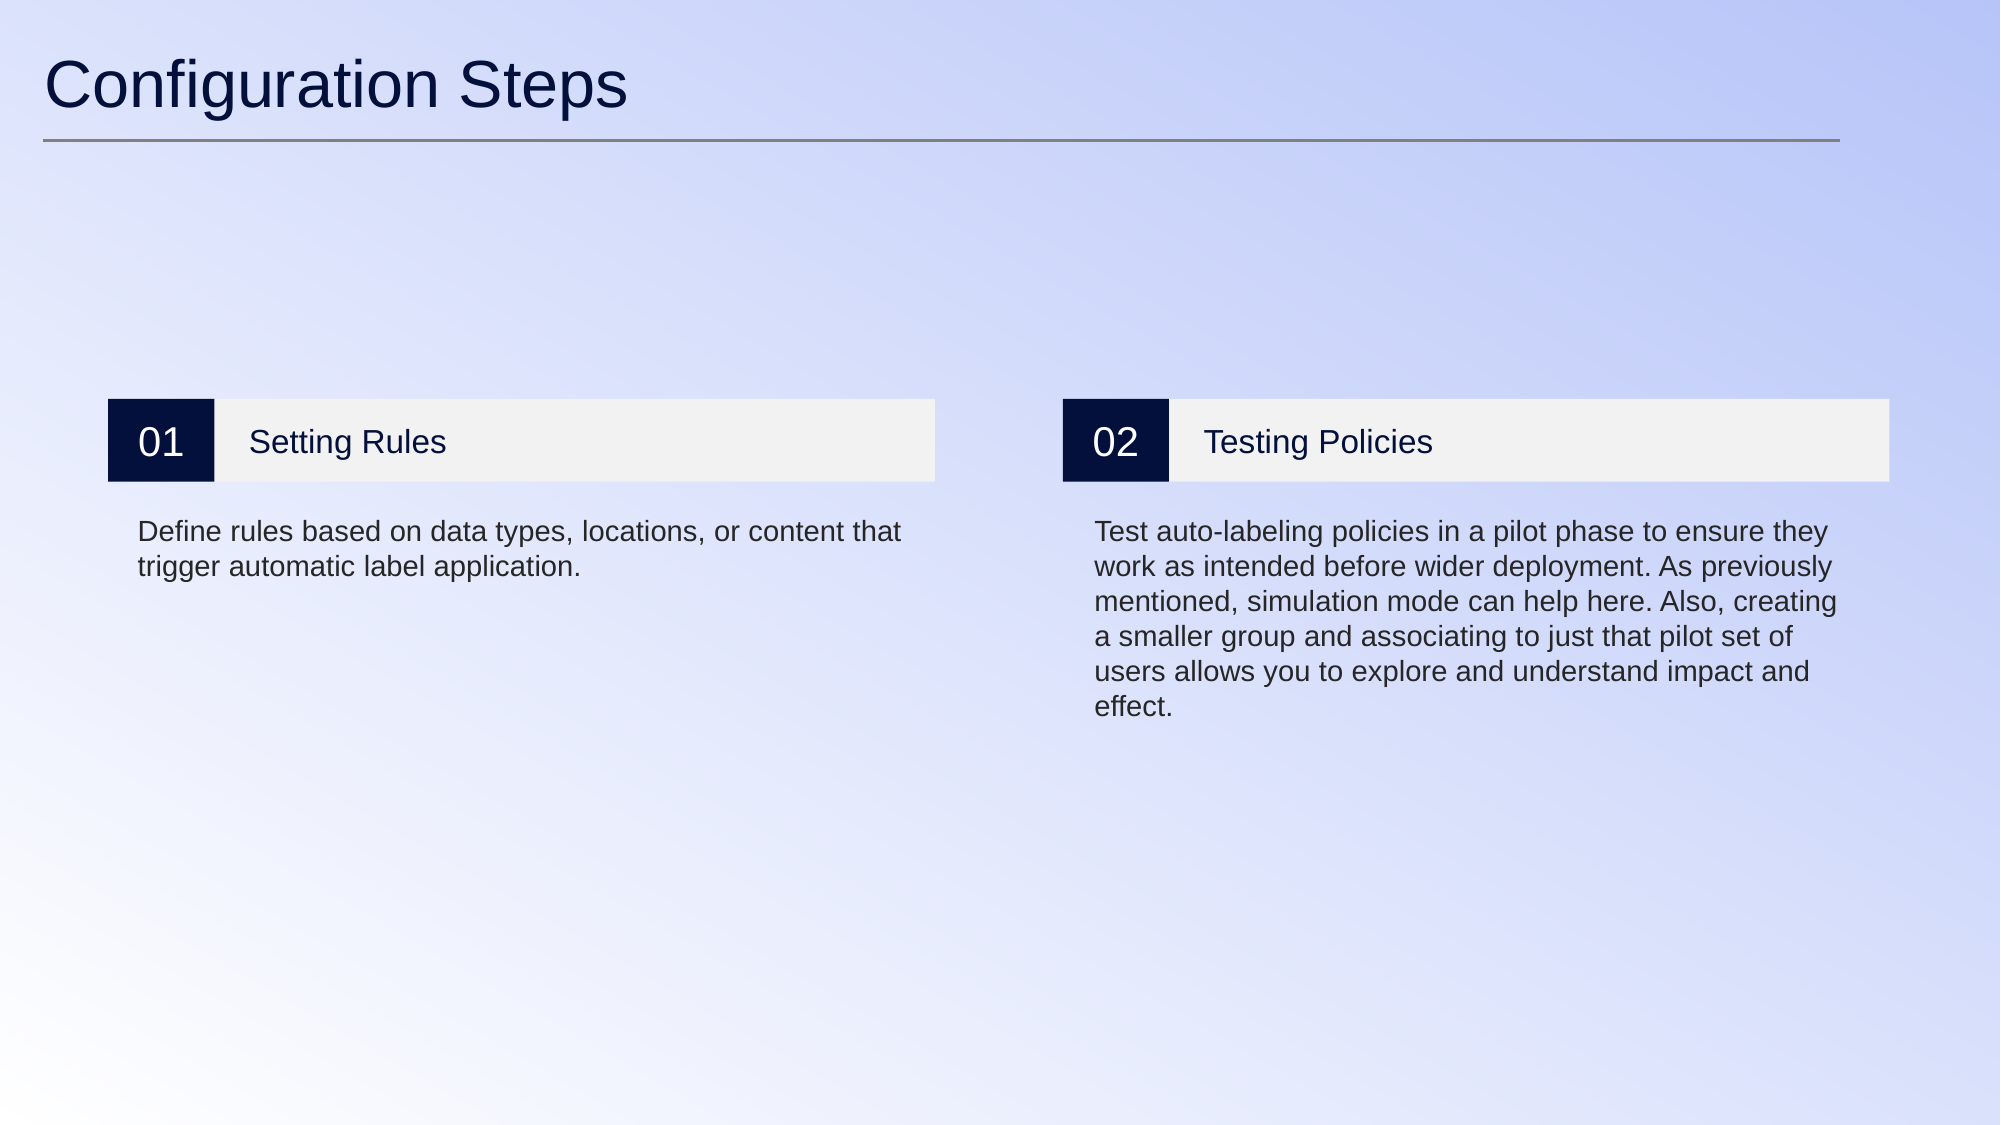

Configuration Steps

Setting Rules
Testing Policies
01
02
Define rules based on data types, locations, or content that trigger automatic label application.
Test auto-labeling policies in a pilot phase to ensure they work as intended before wider deployment. As previously mentioned, simulation mode can help here. Also, creating a smaller group and associating to just that pilot set of users allows you to explore and understand impact and effect.